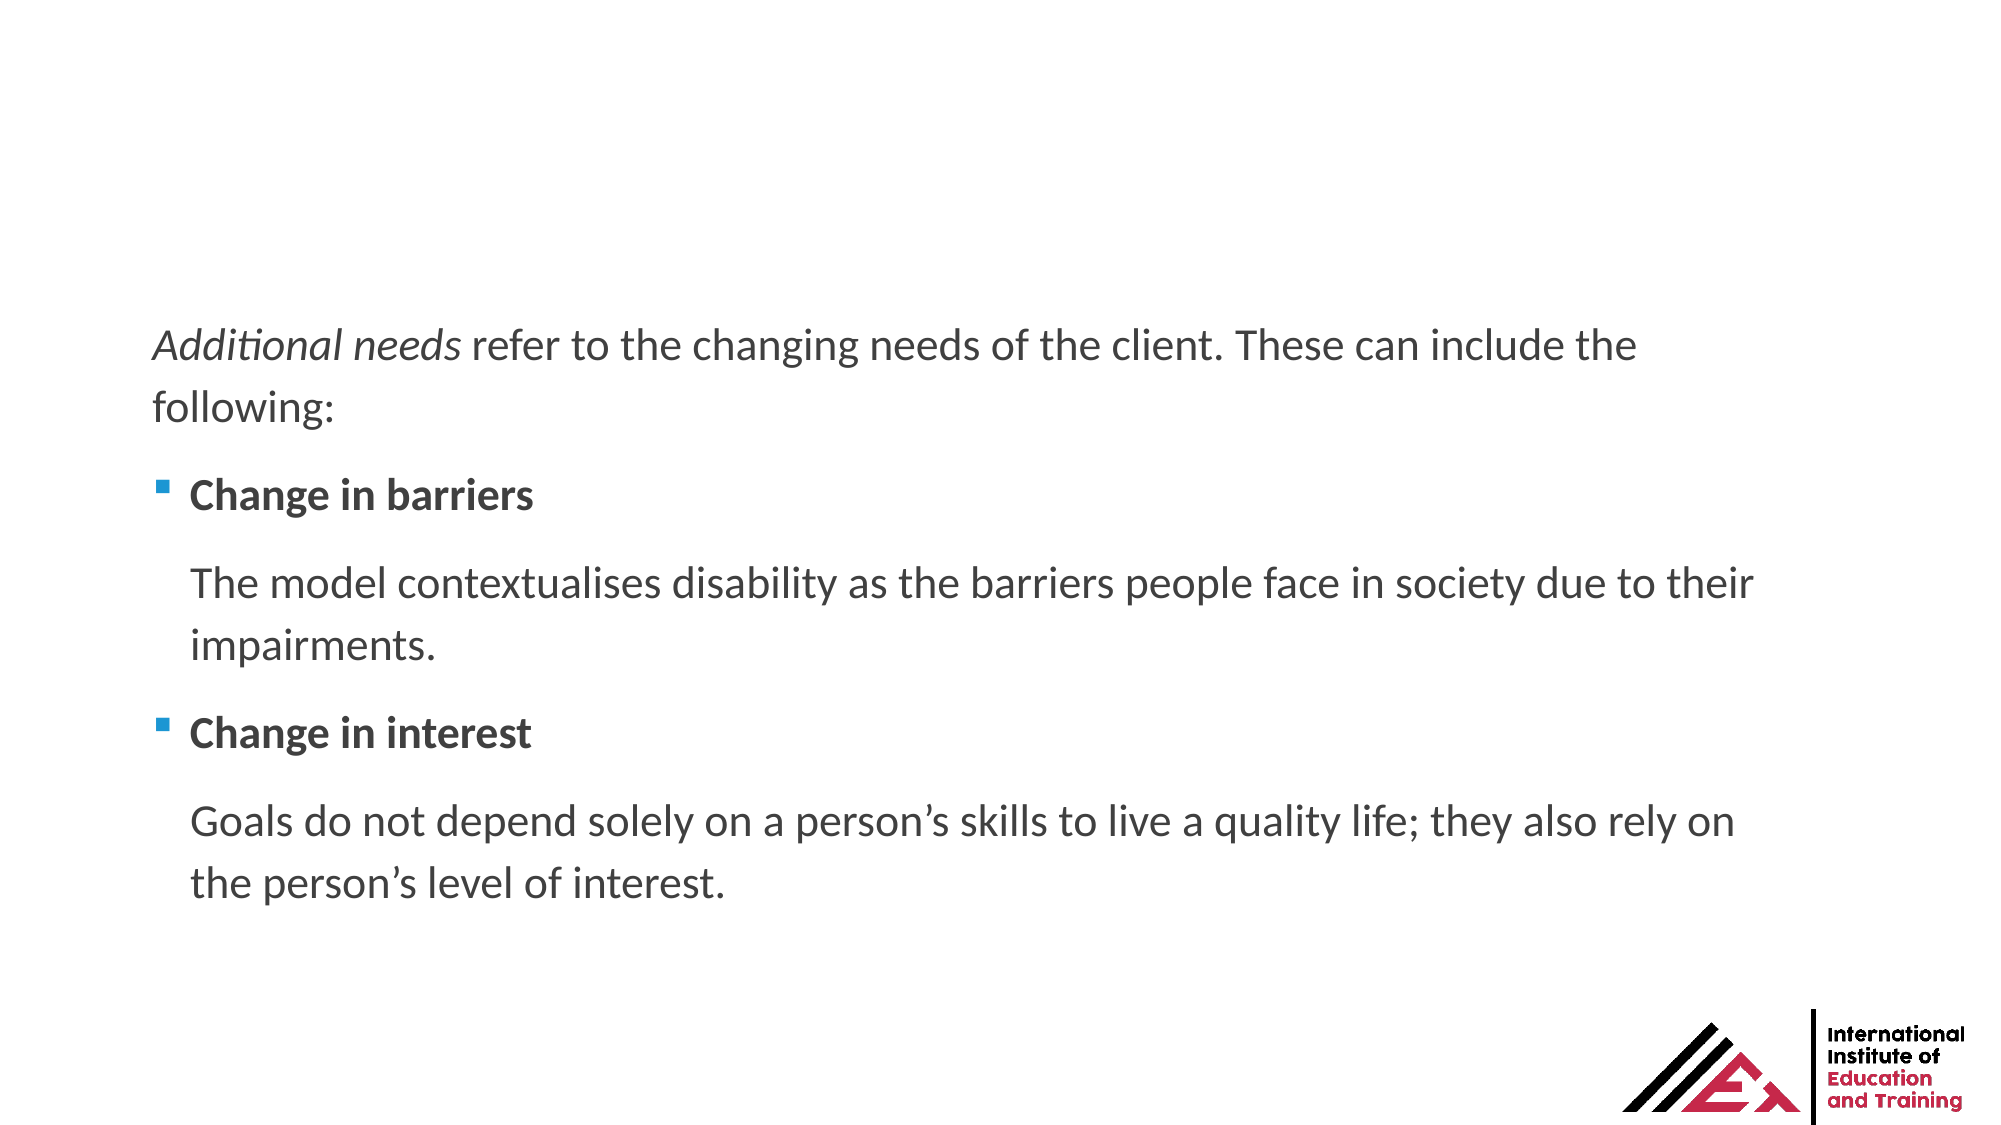

Additional needs refer to the changing needs of the client. These can include the following:
Change in barriers
The model contextualises disability as the barriers people face in society due to their impairments.
Change in interest
Goals do not depend solely on a person’s skills to live a quality life; they also rely on the person’s level of interest.